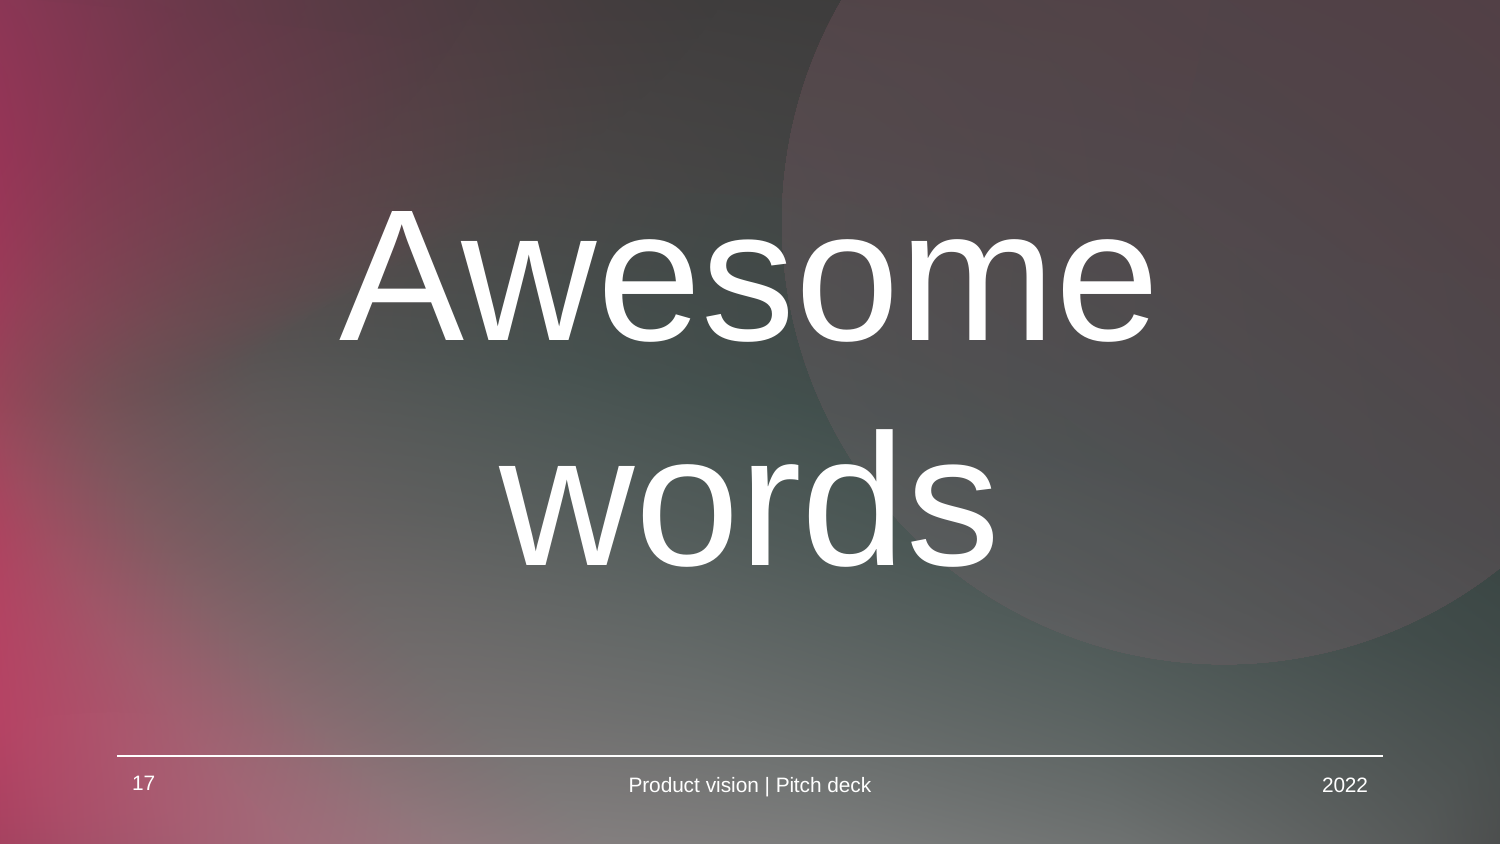

# Awesome words
17
Product vision | Pitch deck
2022